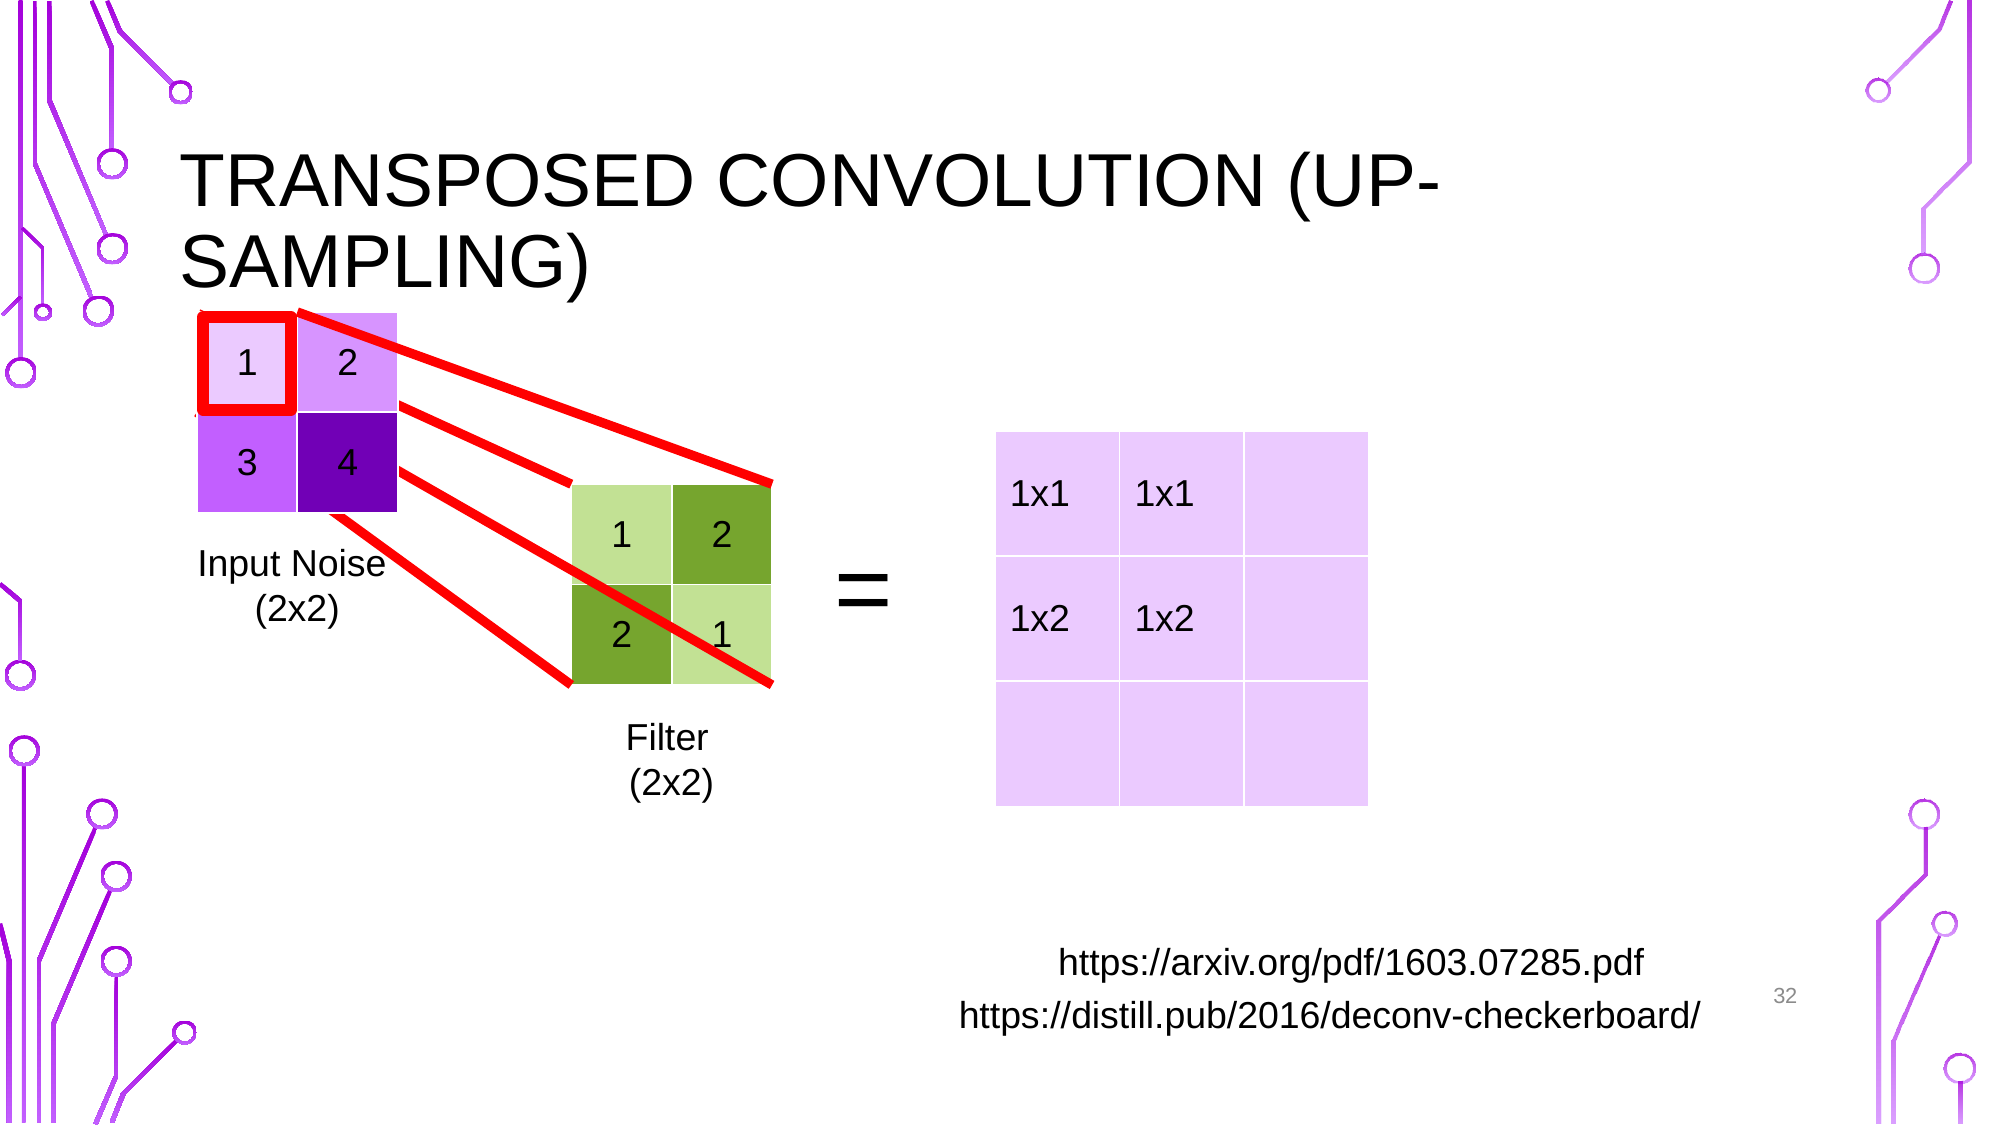

# Transposed Convolution (up-sampling)
| 1 | 2 |
| --- | --- |
| 3 | 4 |

| 1x1 | 1x1 |  |
| --- | --- | --- |
| 1x2 | 1x2 |  |
|  |  |  |
| 1 | 2 |
| --- | --- |
| 2 | 1 |
=
Input Noise
(2x2)
Filter
(2x2)
https://arxiv.org/pdf/1603.07285.pdf
32
https://distill.pub/2016/deconv-checkerboard/